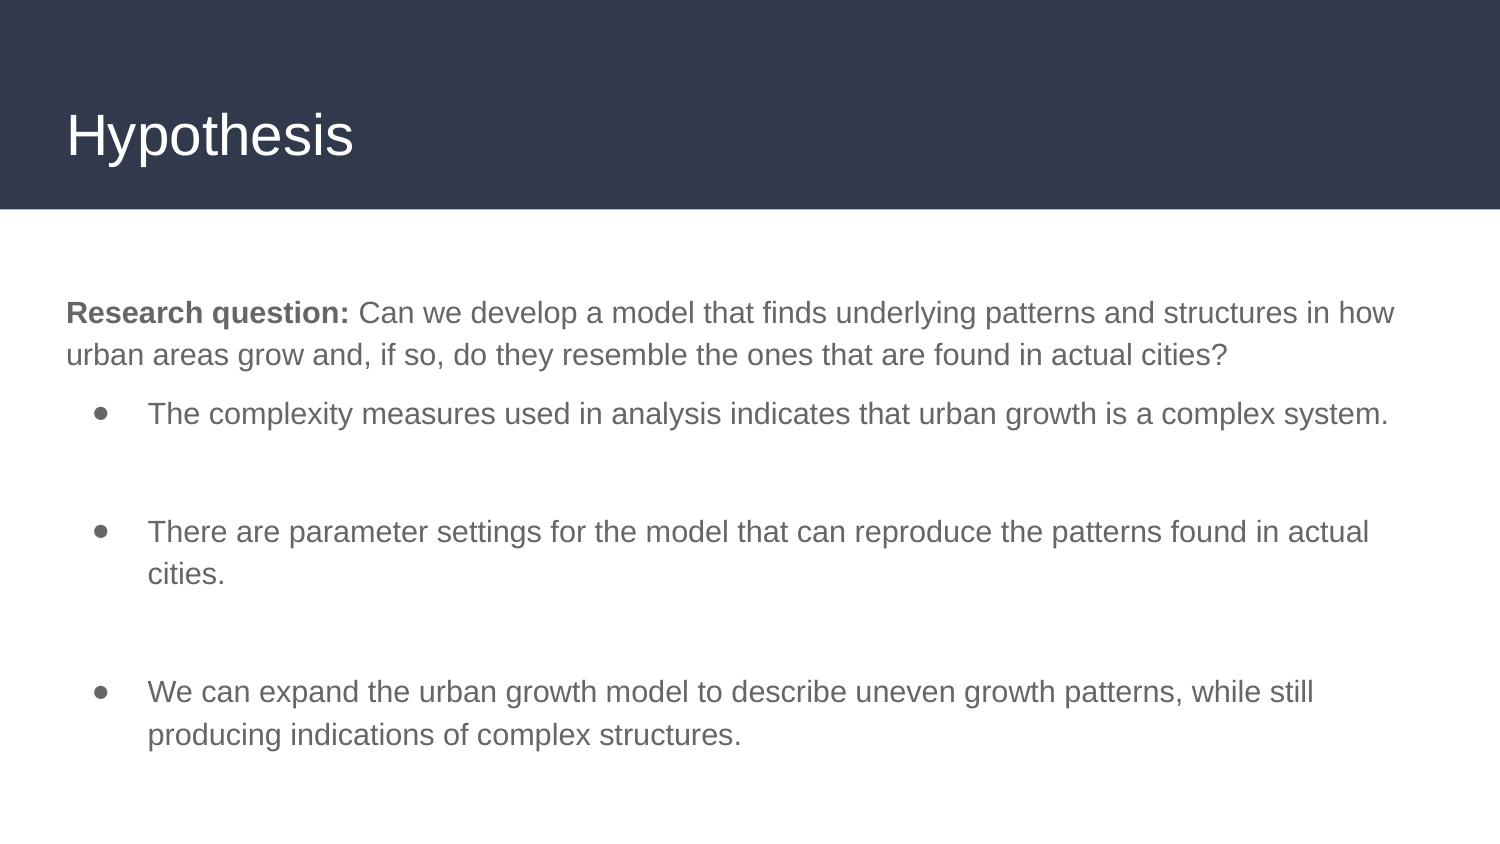

# Hypothesis
Research question: Can we develop a model that finds underlying patterns and structures in how urban areas grow and, if so, do they resemble the ones that are found in actual cities?
The complexity measures used in analysis indicates that urban growth is a complex system.

There are parameter settings for the model that can reproduce the patterns found in actual cities.

We can expand the urban growth model to describe uneven growth patterns, while still producing indications of complex structures.